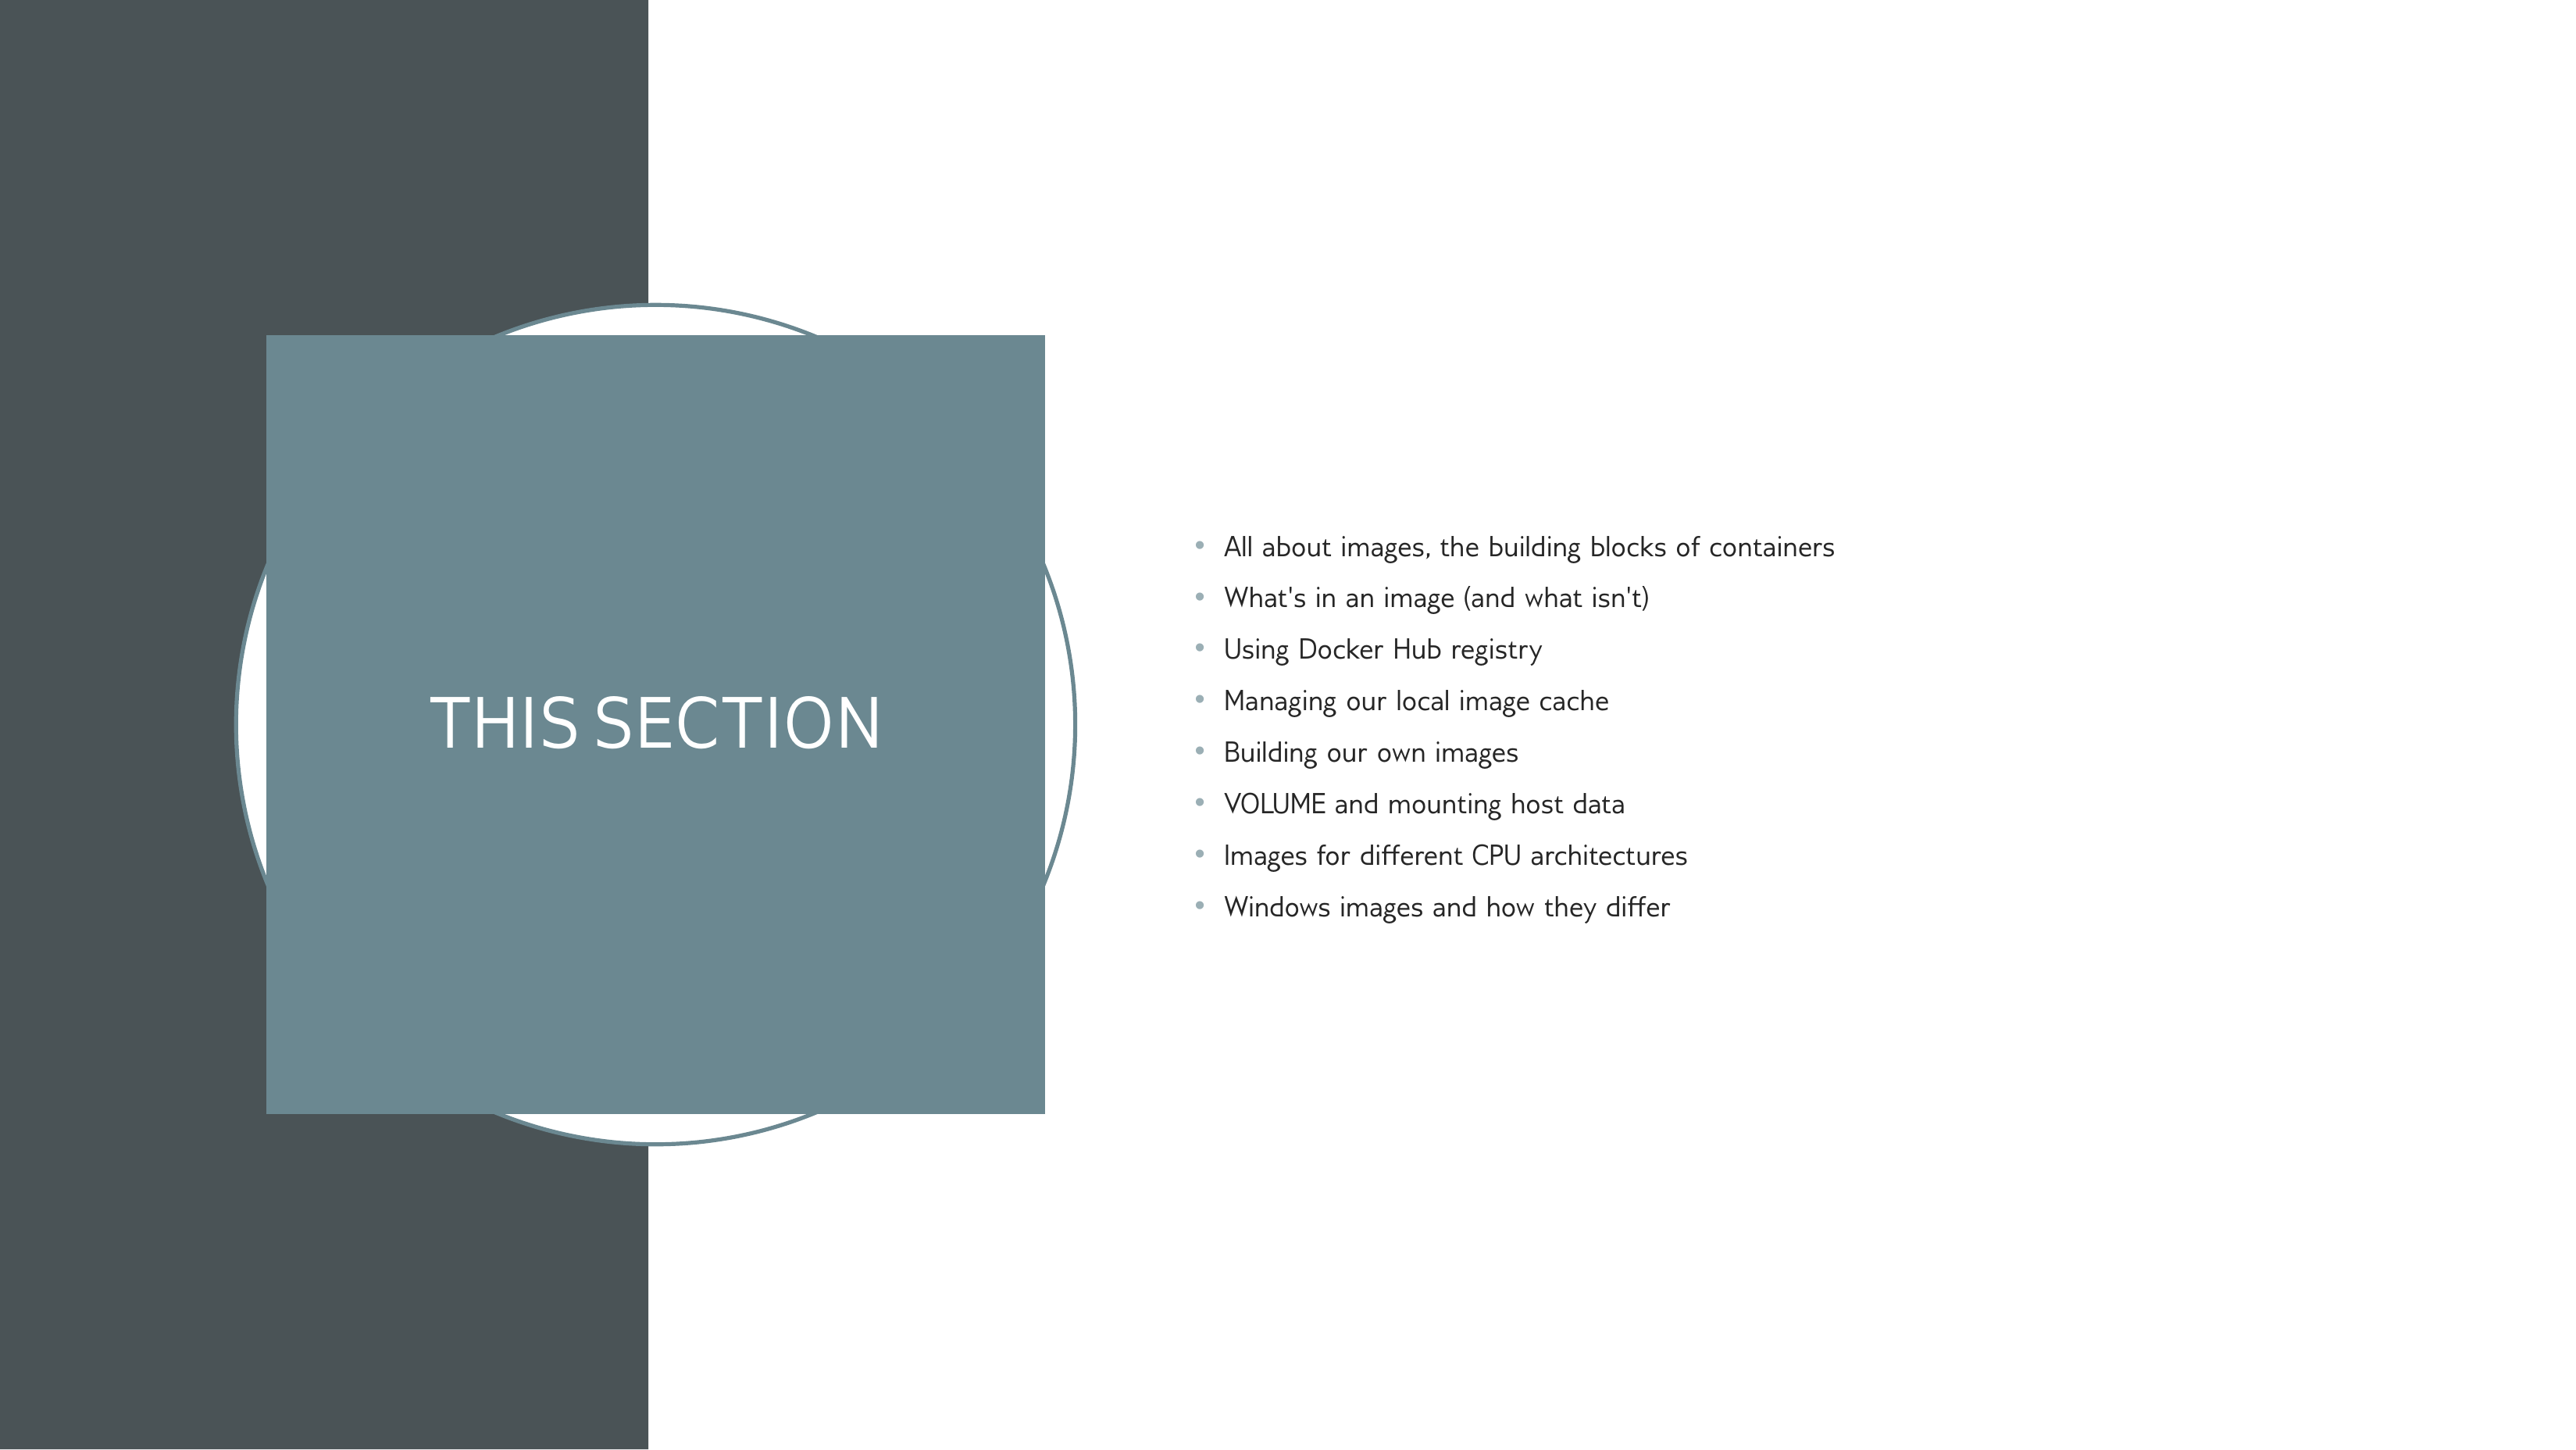

All about images, the building blocks of containers
What's in an image (and what isn't)
Using Docker Hub registry
Managing our local image cache
Building our own images
VOLUME and mounting host data
Images for different CPU architectures
Windows images and how they differ

This	Section